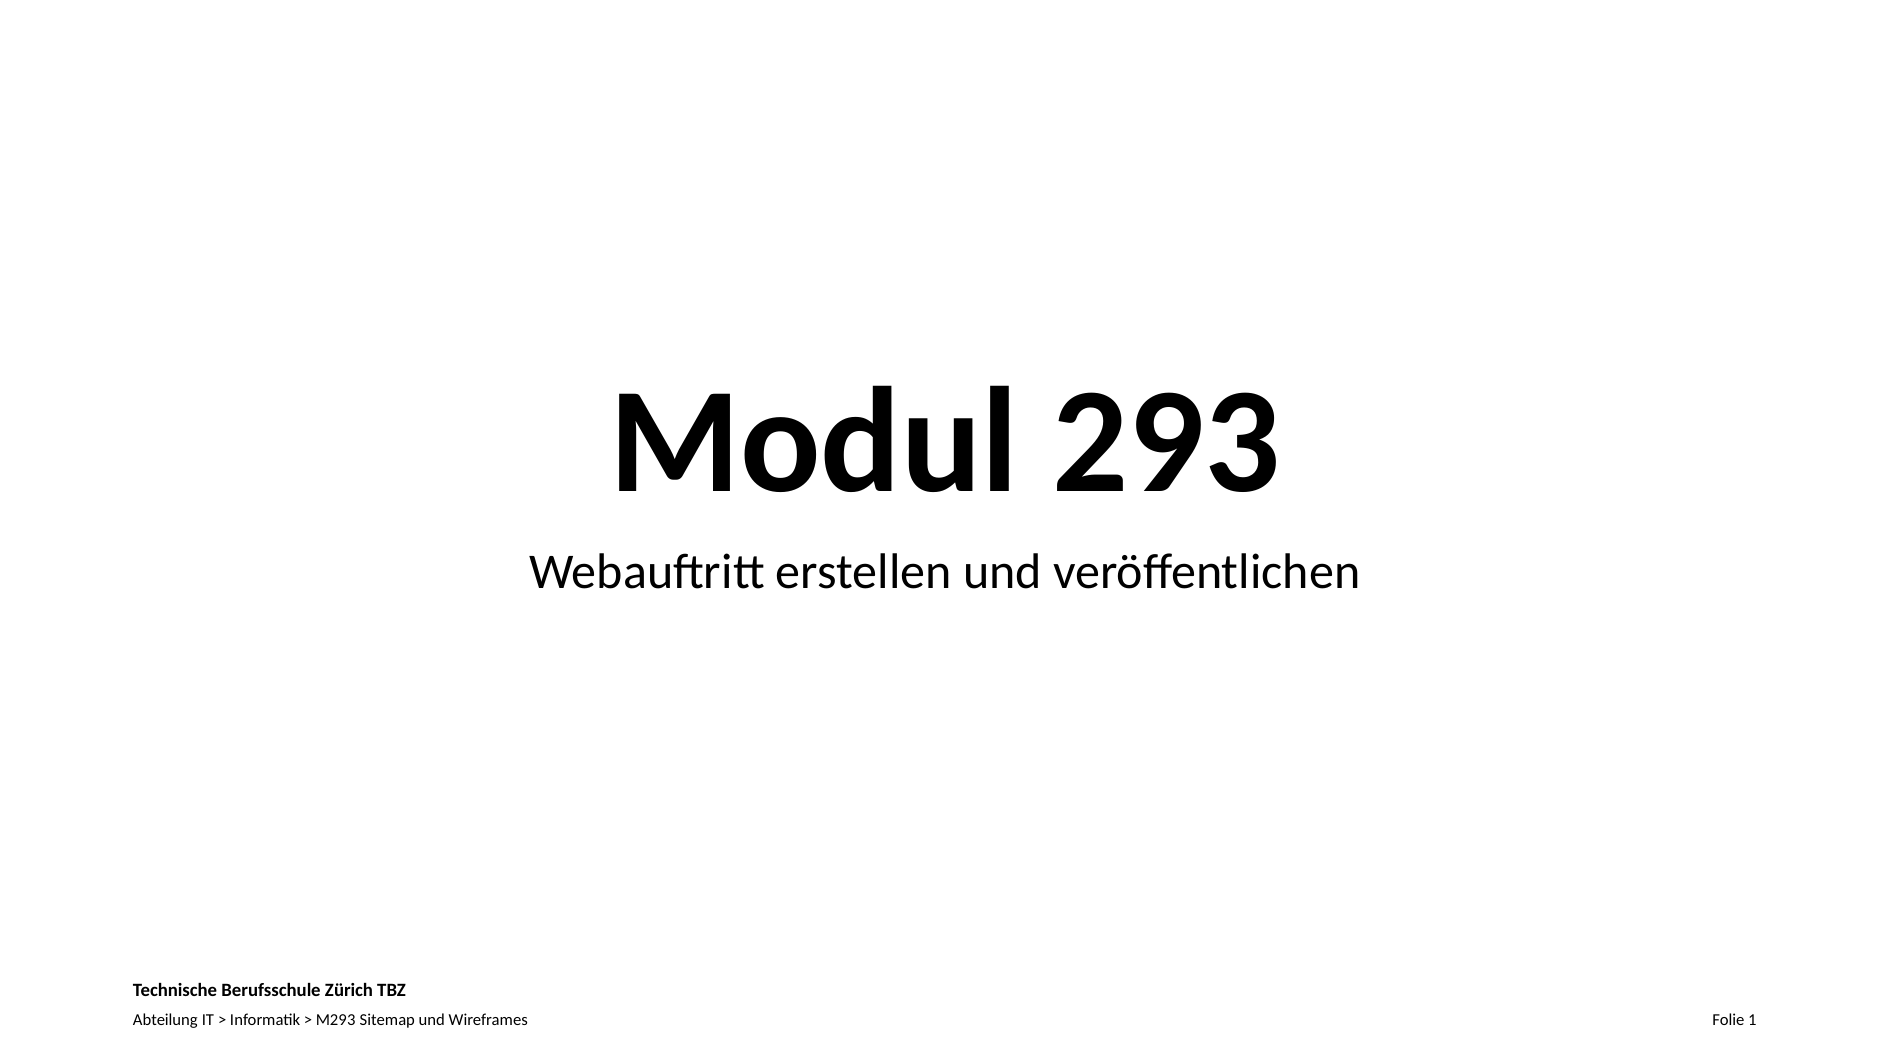

# Modul 293
Webauftritt erstellen und veröffentlichen
Folie 1
Abteilung IT > Informatik > M293 Sitemap und Wireframes